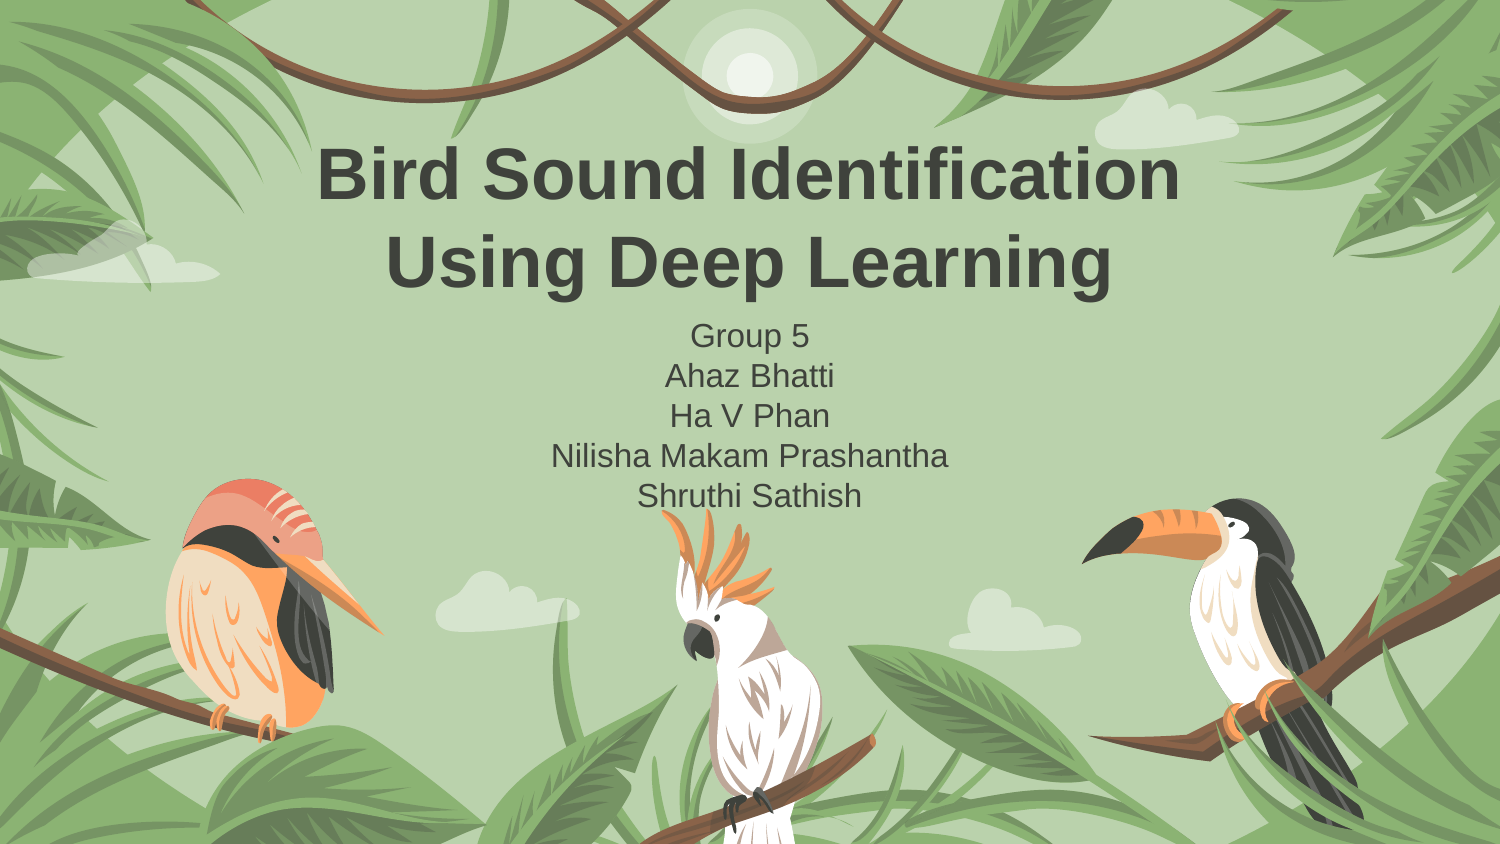

# Bird Sound Identification
Using Deep Learning
Group 5
Ahaz Bhatti
Ha V Phan
Nilisha Makam Prashantha
Shruthi Sathish